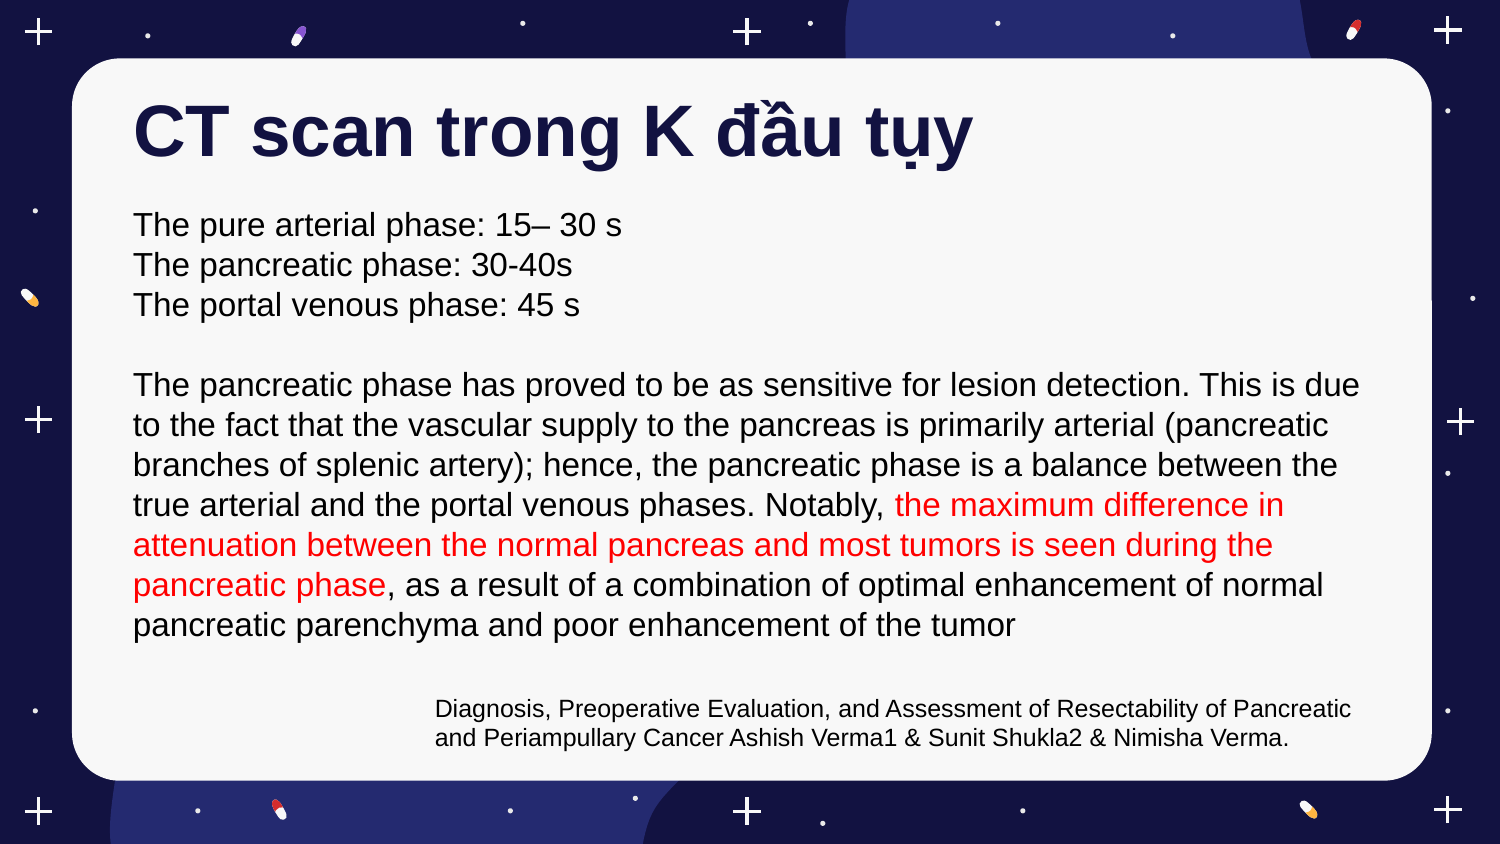

# CT scan trong K đầu tụy
The pure arterial phase: 15– 30 s
The pancreatic phase: 30-40s
The portal venous phase: 45 s
The pancreatic phase has proved to be as sensitive for lesion detection. This is due to the fact that the vascular supply to the pancreas is primarily arterial (pancreatic branches of splenic artery); hence, the pancreatic phase is a balance between the true arterial and the portal venous phases. Notably, the maximum difference in attenuation between the normal pancreas and most tumors is seen during the pancreatic phase, as a result of a combination of optimal enhancement of normal pancreatic parenchyma and poor enhancement of the tumor
Diagnosis, Preoperative Evaluation, and Assessment of Resectability of Pancreatic and Periampullary Cancer Ashish Verma1 & Sunit Shukla2 & Nimisha Verma.